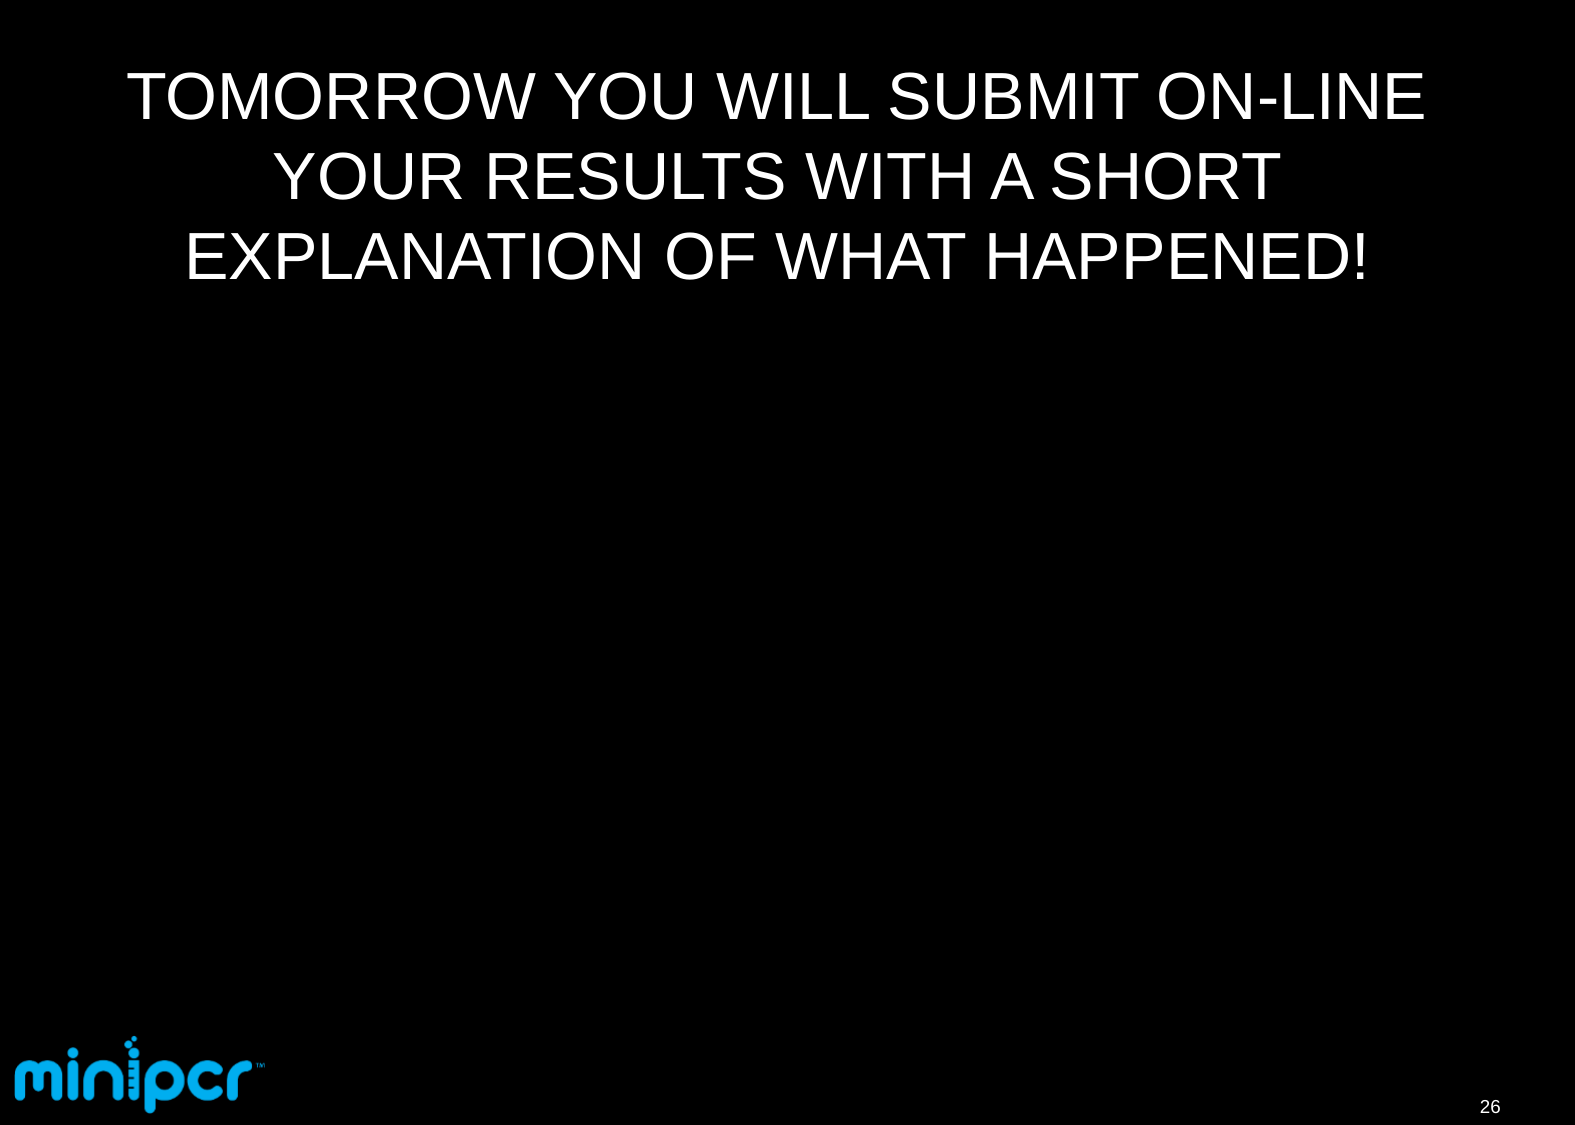

# TOMORROW YOU WILL SUBMIT ON-LINE YOUR RESULTS WITH A SHORT EXPLANATION OF WHAT HAPPENED!